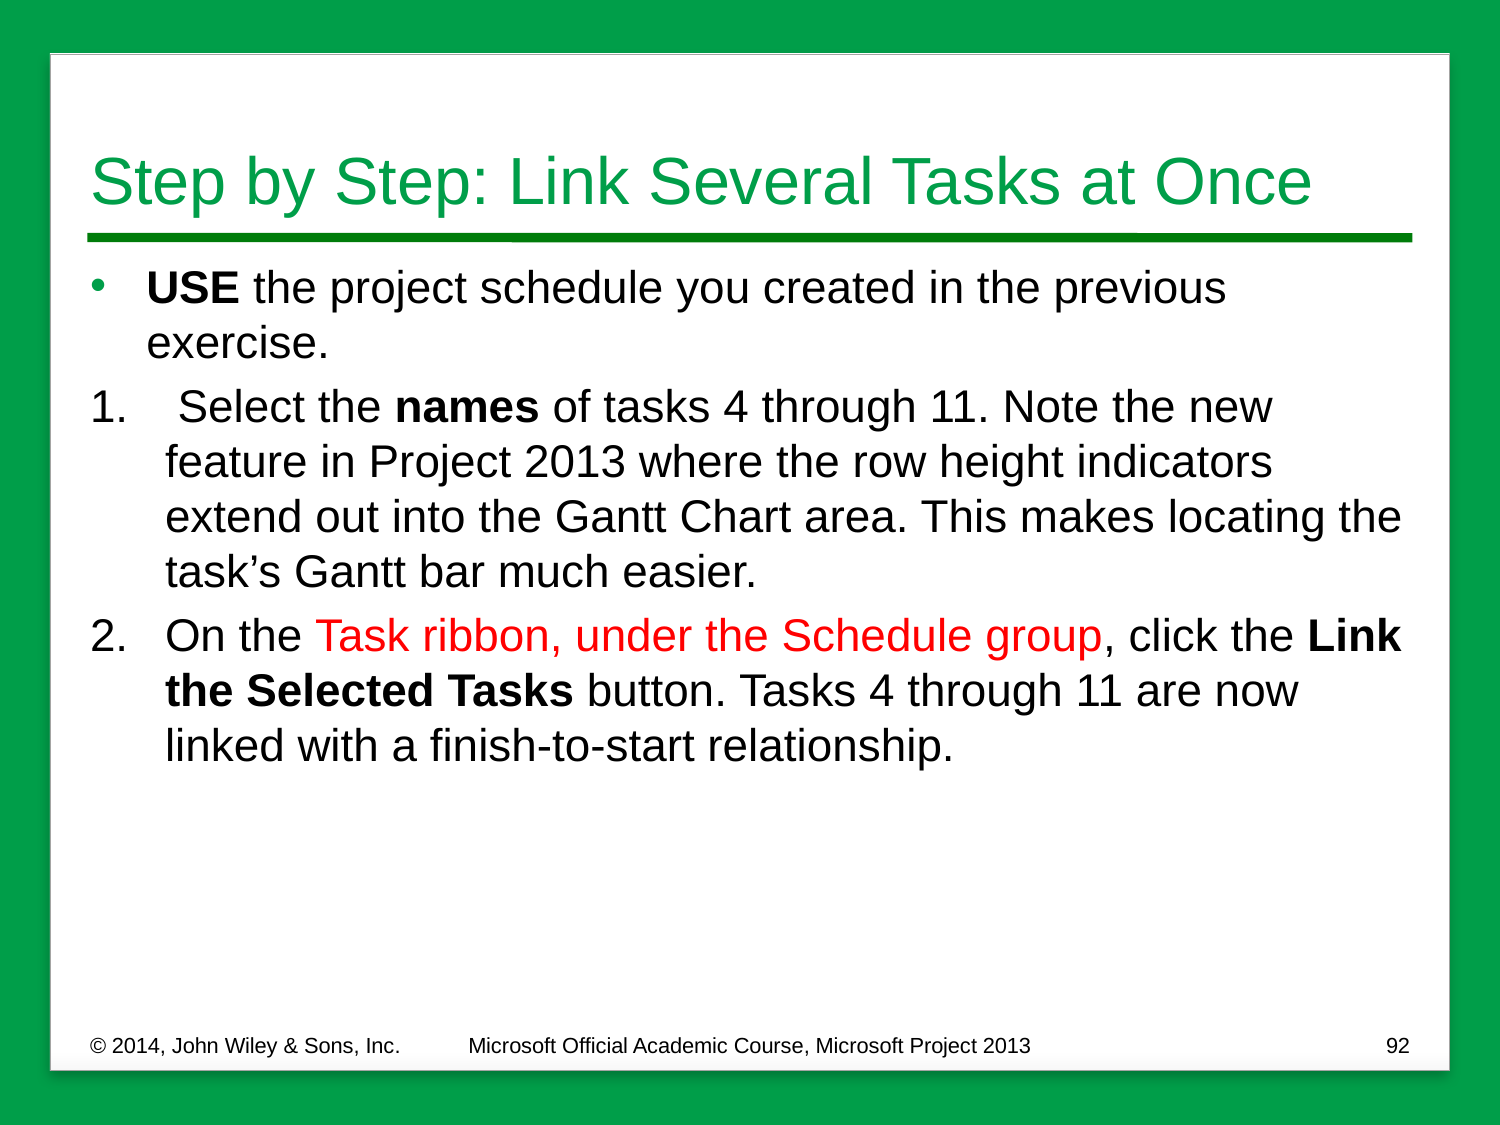

# Step by Step: Link Several Tasks at Once
USE the project schedule you created in the previous exercise.
1.	 Select the names of tasks 4 through 11. Note the new feature in Project 2013 where the row height indicators extend out into the Gantt Chart area. This makes locating the task’s Gantt bar much easier.
2.	On the Task ribbon, under the Schedule group, click the Link the Selected Tasks button. Tasks 4 through 11 are now linked with a finish-to-start relationship.
© 2014, John Wiley & Sons, Inc.
Microsoft Official Academic Course, Microsoft Project 2013
92